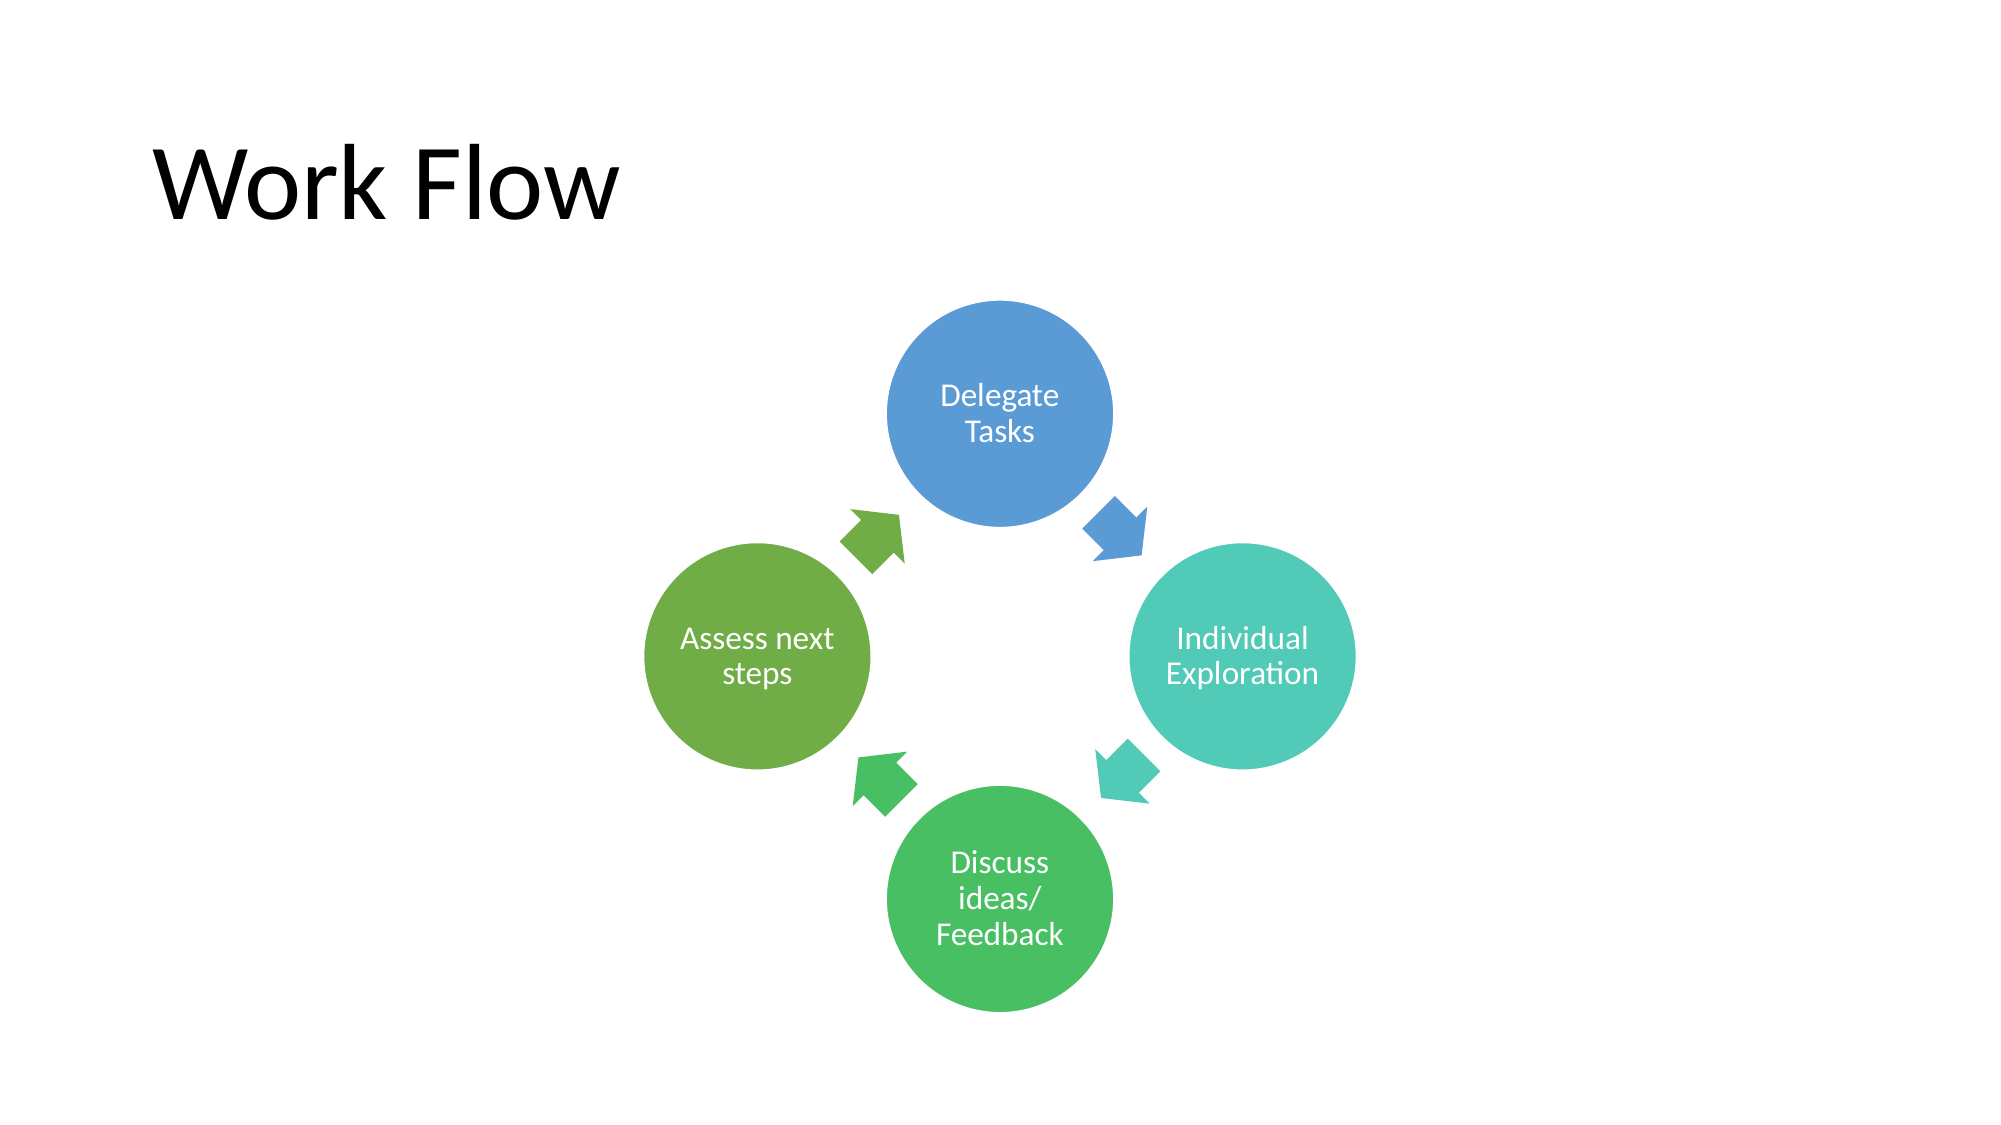

# Work Flow
Delegate Tasks

Individual Exploration

Discuss ideas/ Feedback

Assess next steps

7